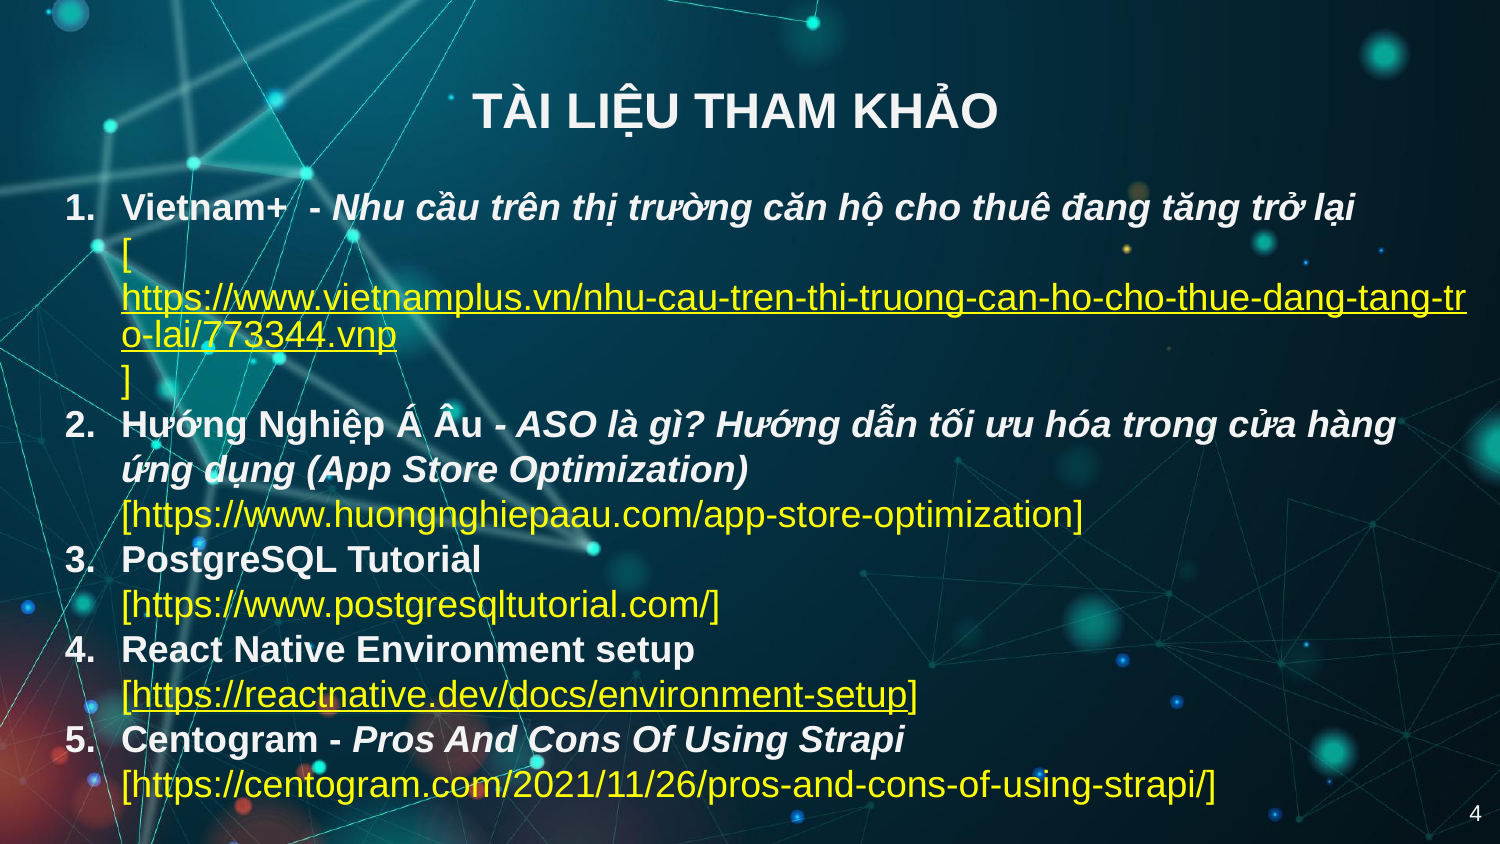

# TÀI LIỆU THAM KHẢO
Vietnam+  - Nhu cầu trên thị trường căn hộ cho thuê đang tăng trở lại
[https://www.vietnamplus.vn/nhu-cau-tren-thi-truong-can-ho-cho-thue-dang-tang-tro-lai/773344.vnp]
Hướng Nghiệp Á Âu - ASO là gì? Hướng dẫn tối ưu hóa trong cửa hàng ứng dụng (App Store Optimization)
[https://www.huongnghiepaau.com/app-store-optimization]
PostgreSQL Tutorial
[https://www.postgresqltutorial.com/]
React Native Environment setup
[https://reactnative.dev/docs/environment-setup]
Centogram - Pros And Cons Of Using Strapi
[https://centogram.com/2021/11/26/pros-and-cons-of-using-strapi/]

4